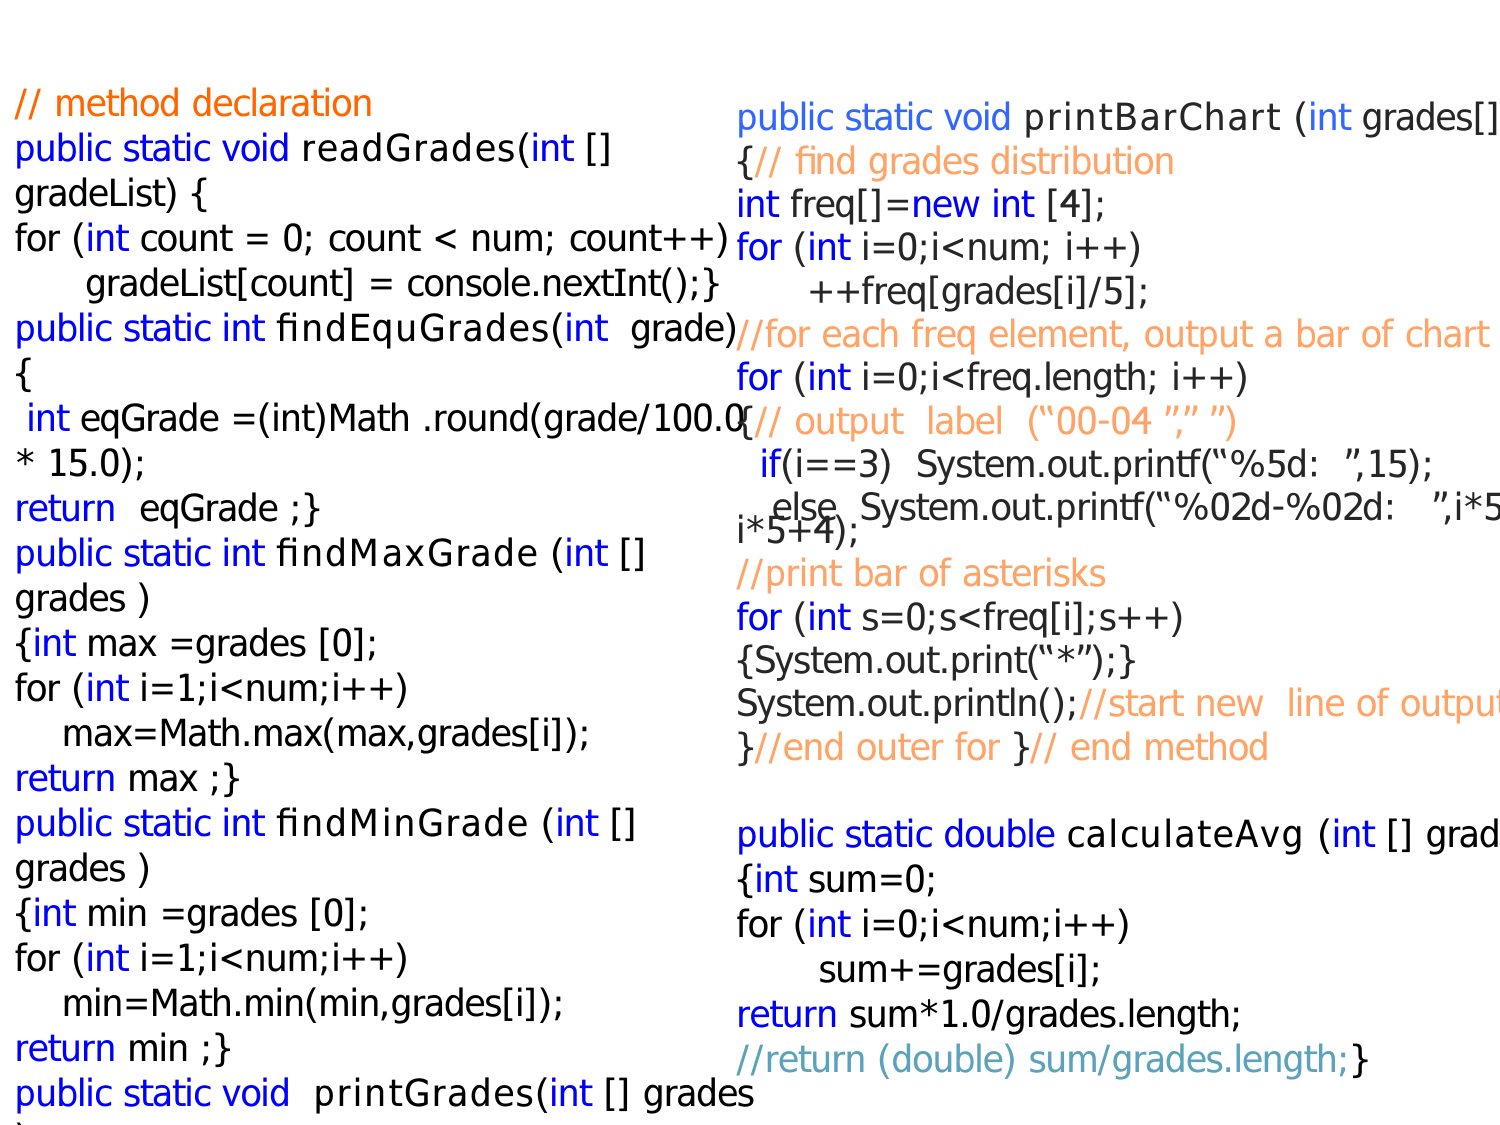

// method declaration
public static void readGrades(int [] gradeList) {
for (int count = 0; count < num; count++)
      gradeList[count] = console.nextInt();}
public static int findEquGrades(int  grade) {
 int eqGrade =(int)Math .round(grade/100.0 * 15.0);
return  eqGrade ;}
public static int findMaxGrade (int [] grades )
{int max =grades [0];
for (int i=1;i<num;i++)
    max=Math.max(max,grades[i]);
return max ;}
public static int findMinGrade (int [] grades )
{int min =grades [0];
for (int i=1;i<num;i++)
    min=Math.min(min,grades[i]);
return min ;}
public static void  printGrades(int [] grades )
{for (int i=0;i<num;i++)
       System.out.print(grades[i]+” ”);
 System.out.println();}

public static void printBarChart (int grades[])
{// find grades distribution
int freq[]=new int [4];
for (int i=0;i<num; i++)
      ++freq[grades[i]/5];
//for each freq element, output a bar of chart
for (int i=0;i<freq.length; i++)
{// output  label  (“00-04 ”,” ”)
  if(i==3)  System.out.printf(“%5d:  ”,15);
   else  System.out.printf(“%02d-%02d:   ”,i*5, i*5+4);
//print bar of asterisks
for (int s=0;s<freq[i];s++)
{System.out.print(“*”);}
System.out.println();//start new  line of output
}//end outer for }// end method

public static double calculateAvg (int [] grades )
{int sum=0;
for (int i=0;i<num;i++)
       sum+=grades[i];
return sum*1.0/grades.length;
//return (double) sum/grades.length;}